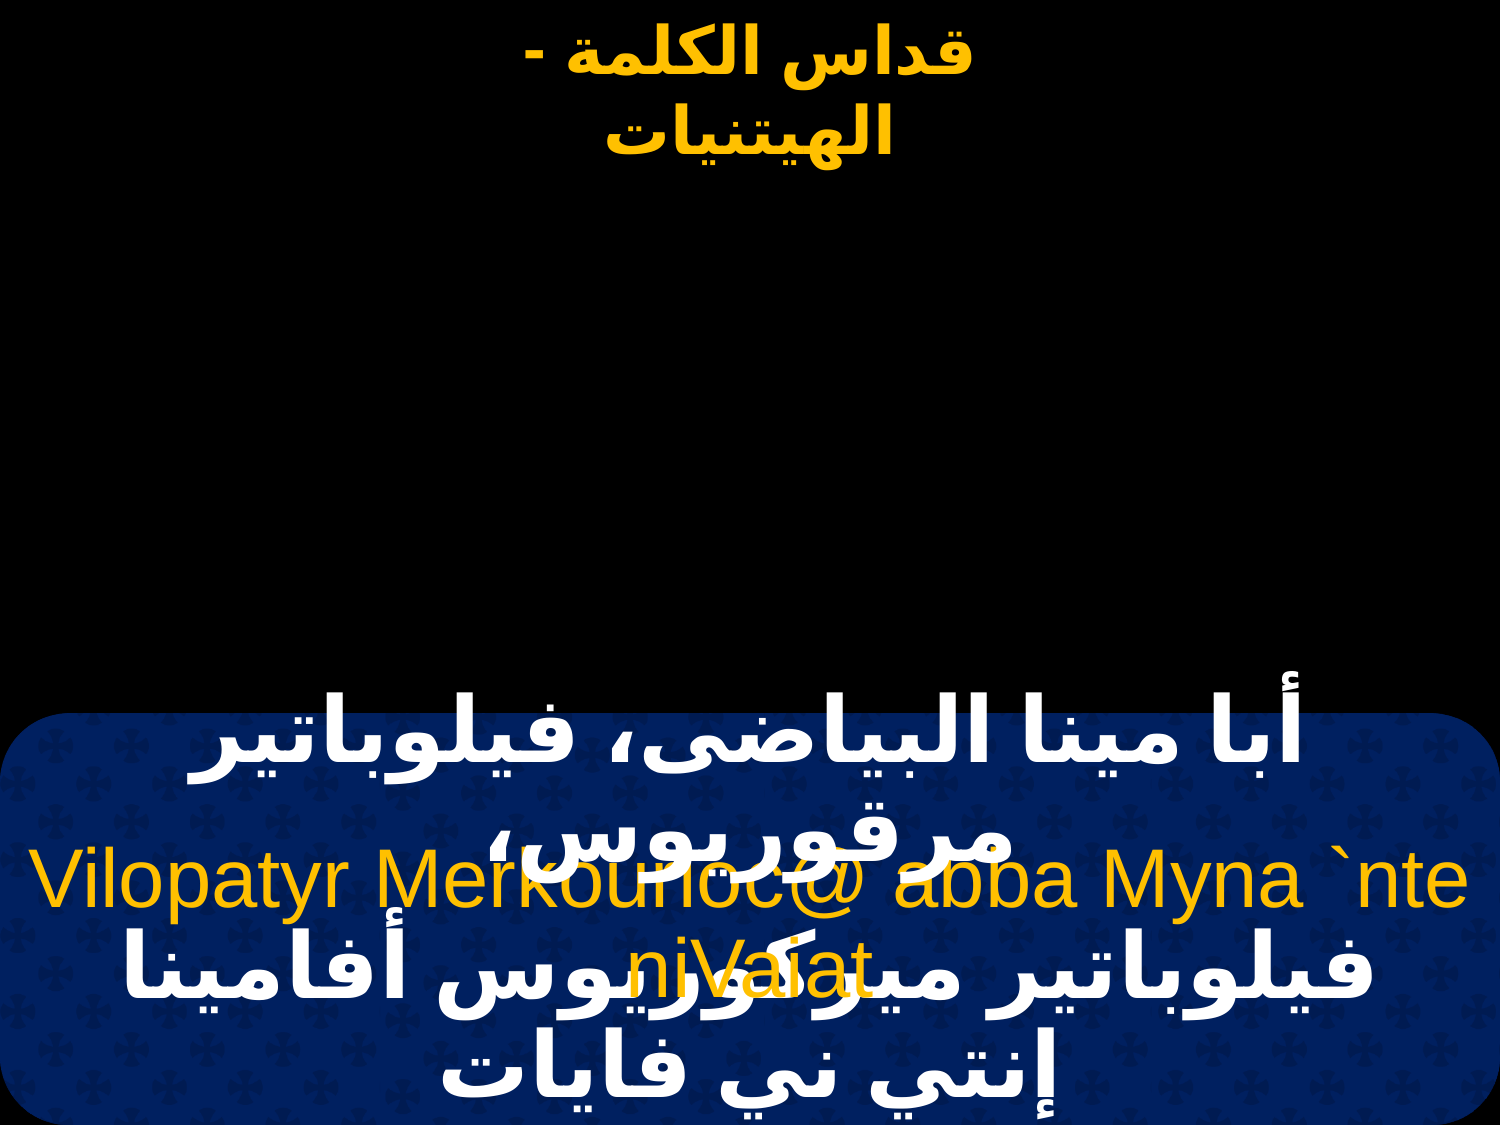

أبا مينا البياضى، فيلوباتير مرقوريوس،
Vilopatyr Merkourioc@ abba Myna `nte niVaiat
فيلوباتير ميركوريوس أفامينا إنتي ني فايات